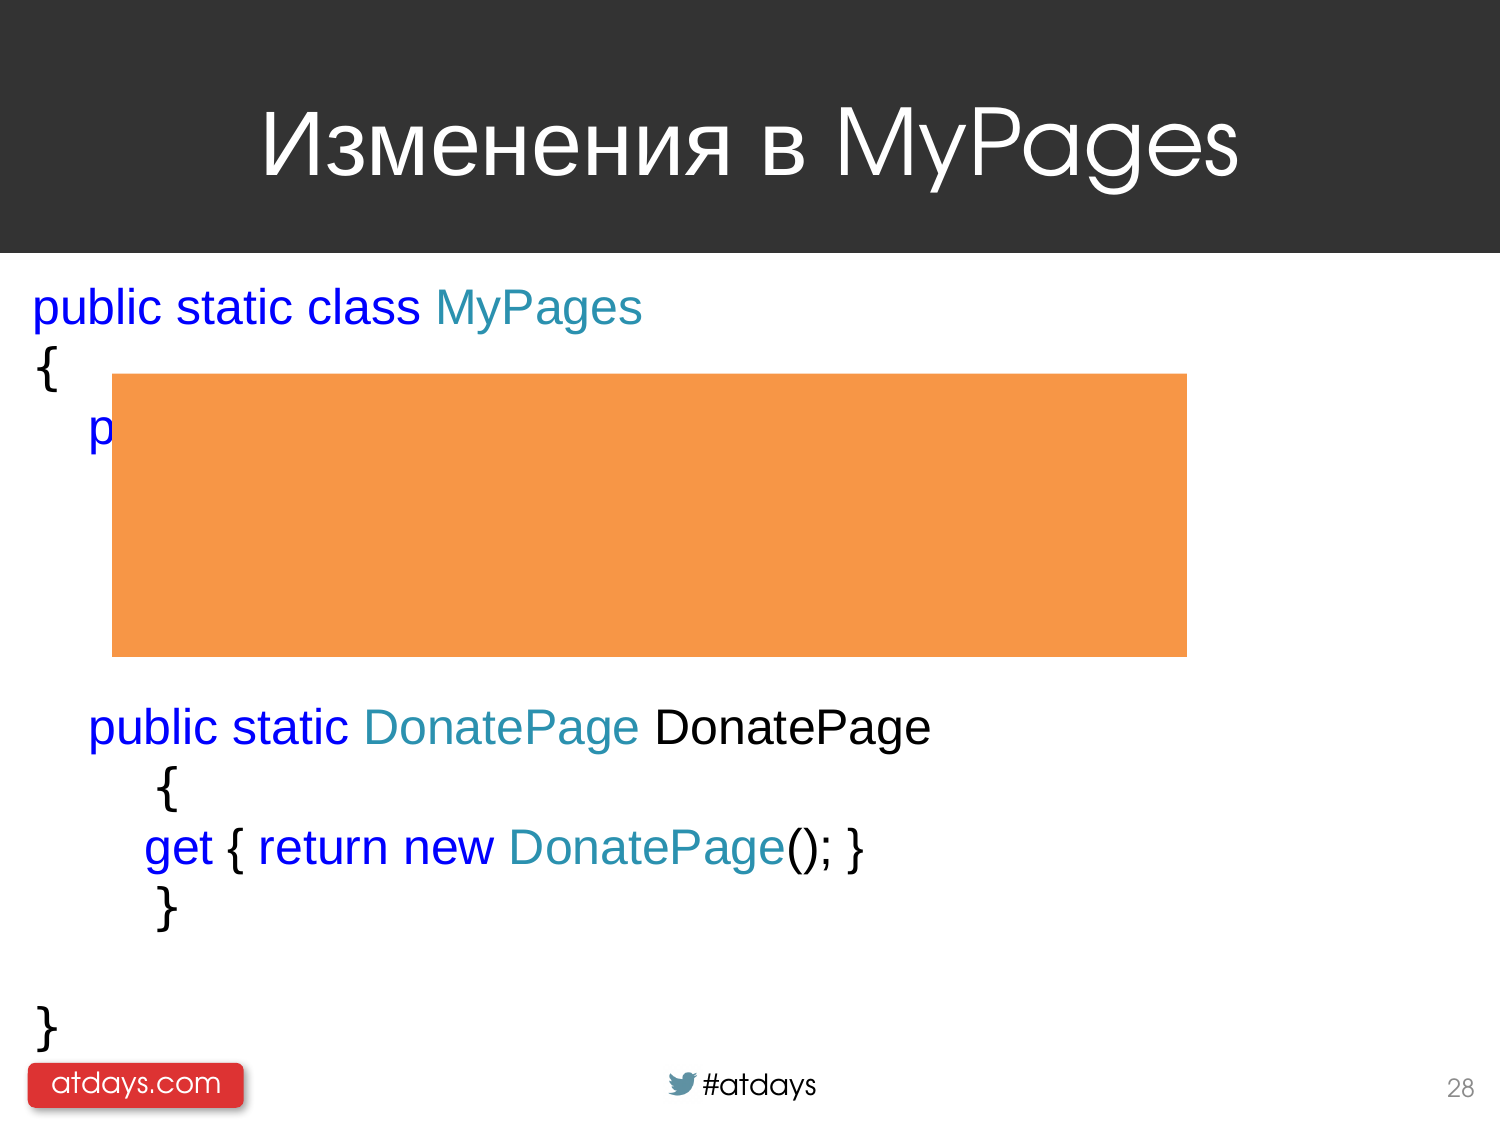

# Изменения в MyPages
public static class MyPages
{
    public static MainPage MainPage
    {
        get { return new MainPage();}
    }

    public static DonatePage DonatePage
    {
        get { return new DonatePage(); }
    }

}

28